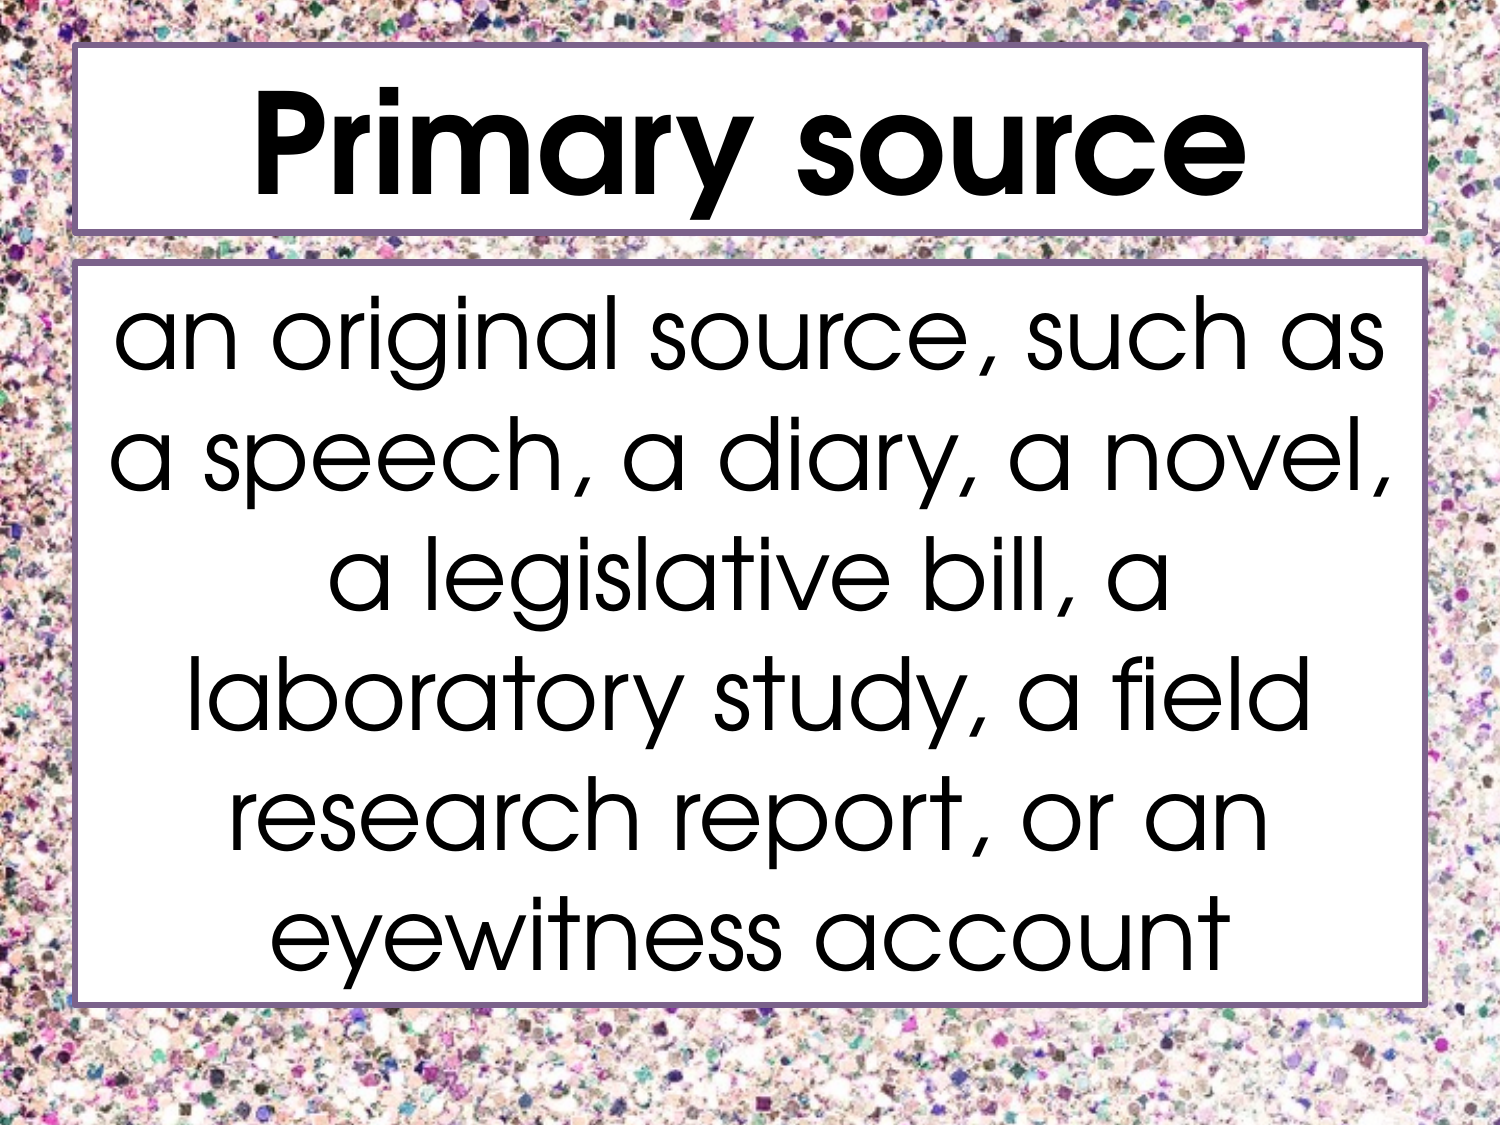

# Primary source
an original source, such as a speech, a diary, a novel, a legislative bill, a laboratory study, a field research report, or an eyewitness account